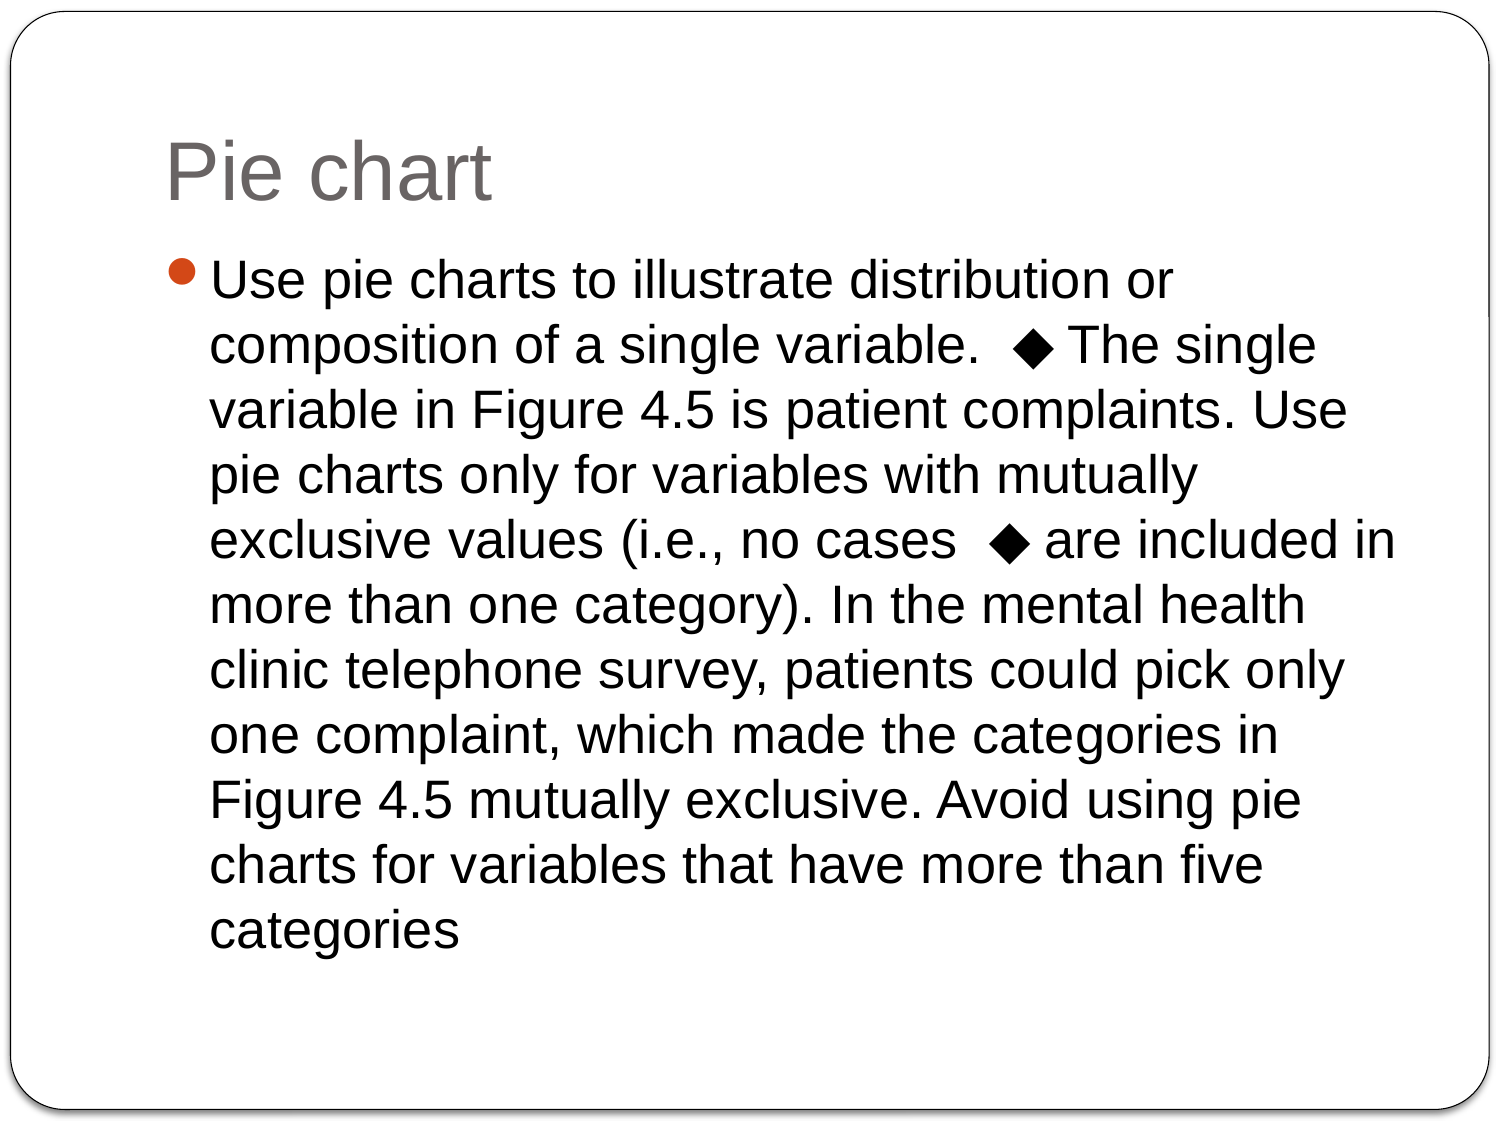

# Pie chart
Use pie charts to illustrate distribution or composition of a single variable.  ◆ The single variable in Figure 4.5 is patient complaints. Use pie charts only for variables with mutually exclusive values (i.e., no cases  ◆ are included in more than one category). In the mental health clinic telephone survey, patients could pick only one complaint, which made the categories in Figure 4.5 mutually exclusive. Avoid using pie charts for variables that have more than five categories